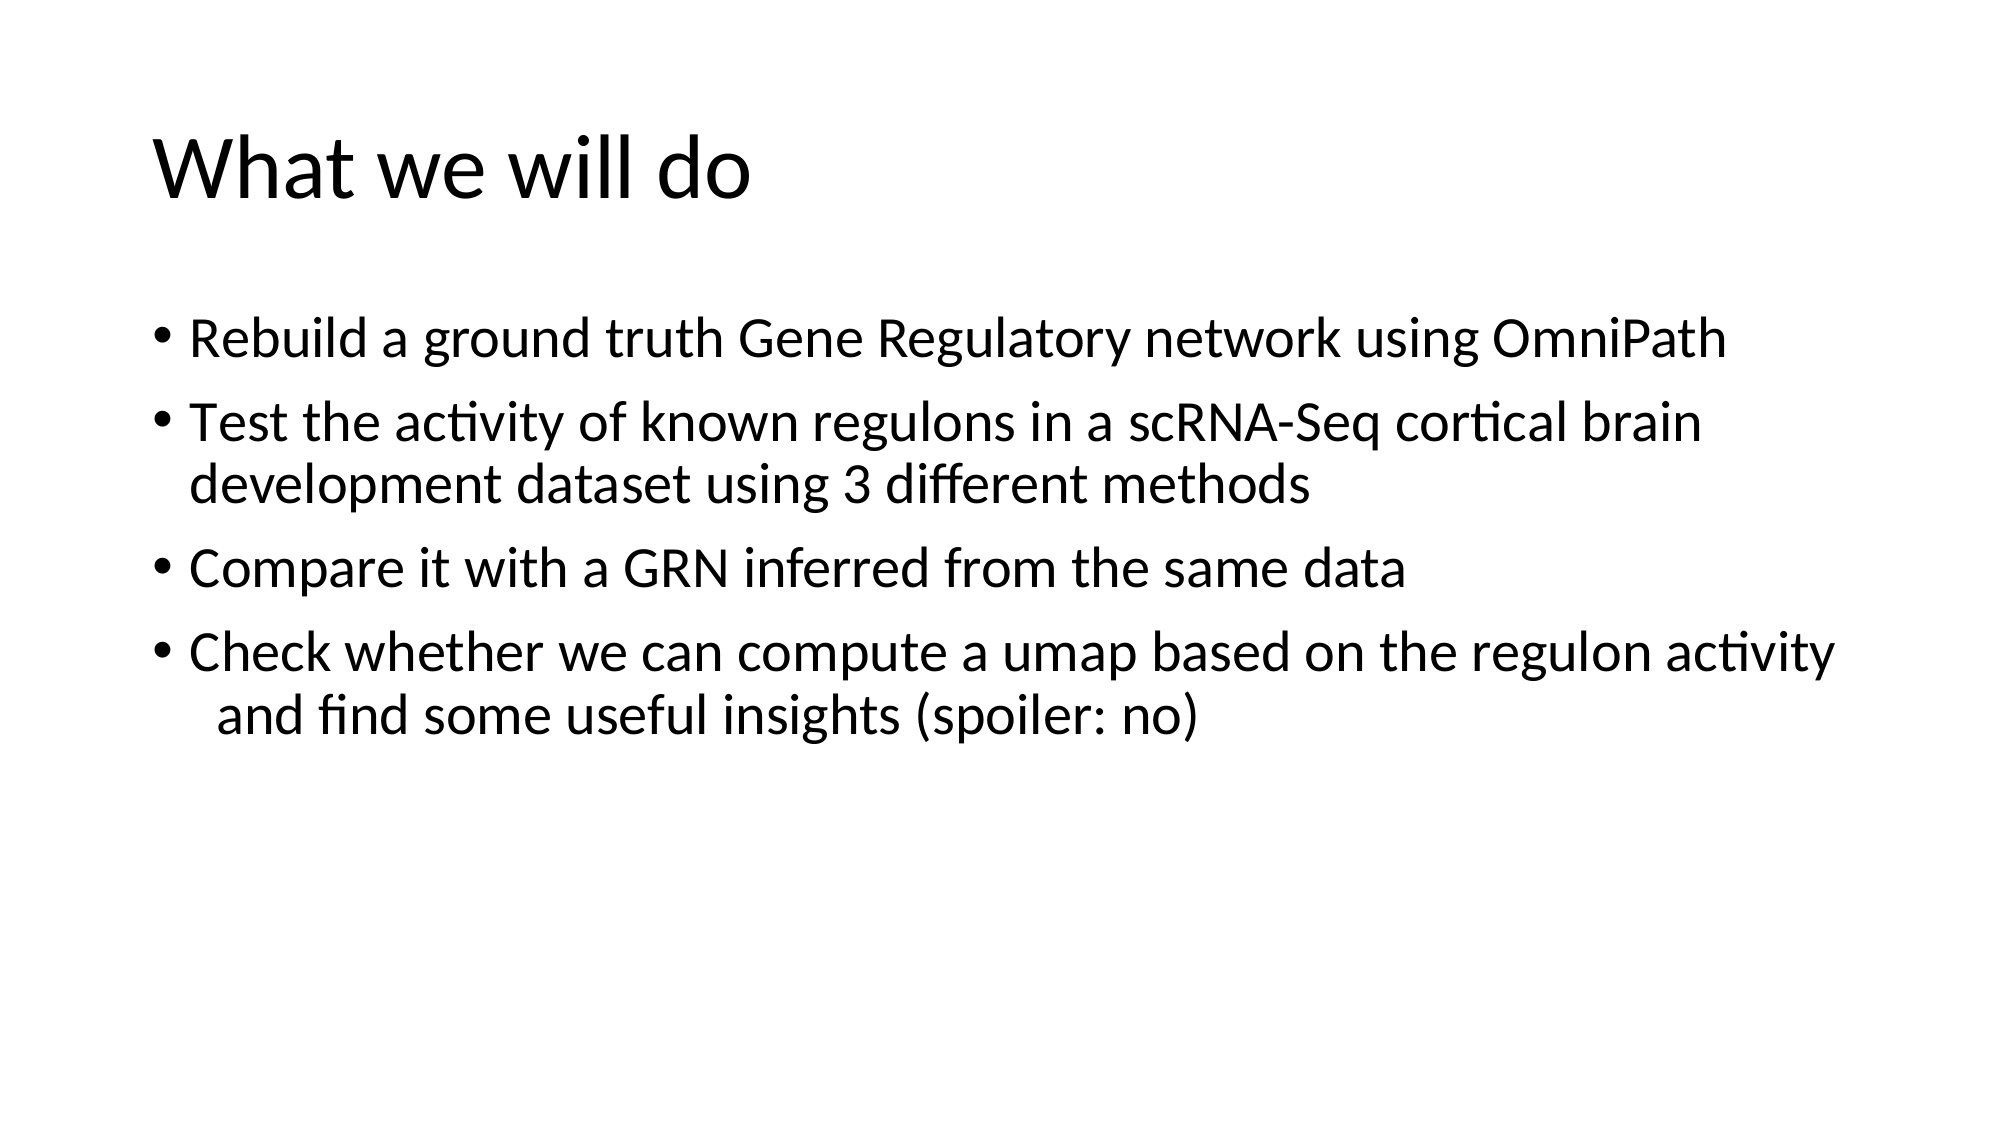

# What we will do
Rebuild a ground truth Gene Regulatory network using OmniPath
Test the activity of known regulons in a scRNA-Seq cortical brain development dataset using 3 different methods
Compare it with a GRN inferred from the same data
Check whether we can compute a umap based on the regulon activity   and find some useful insights (spoiler: no)